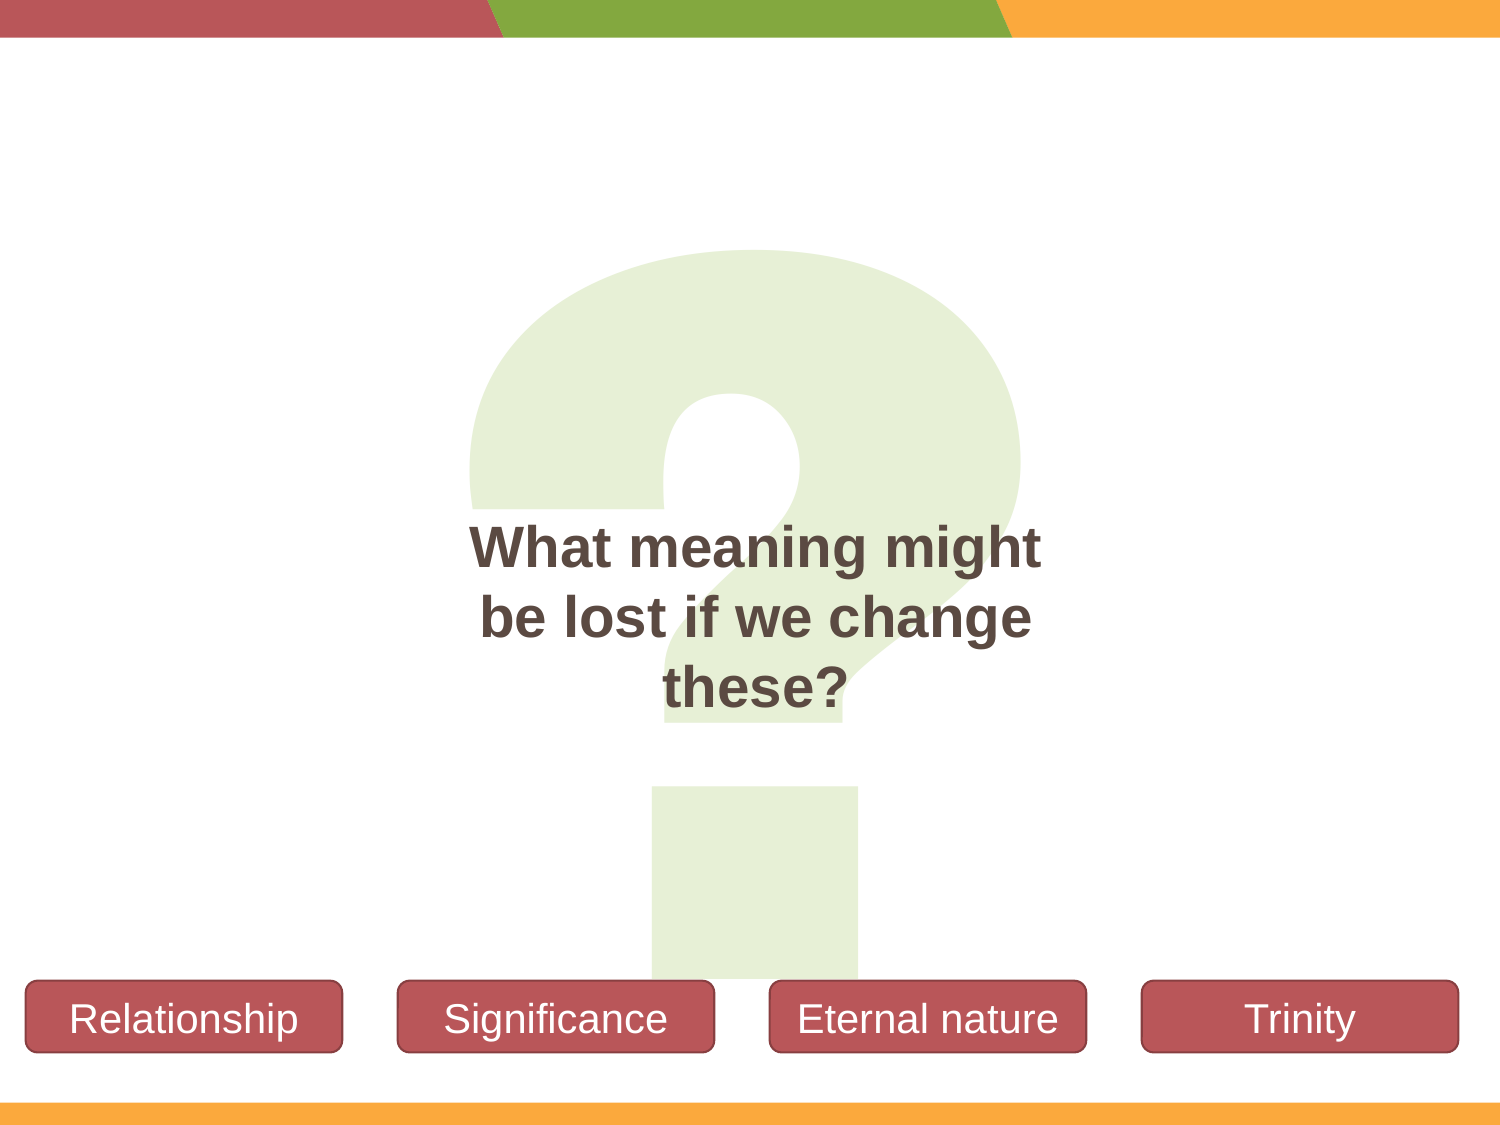

?
What meaning might be lost if we change these?
Relationship
Significance
Eternal nature
Trinity